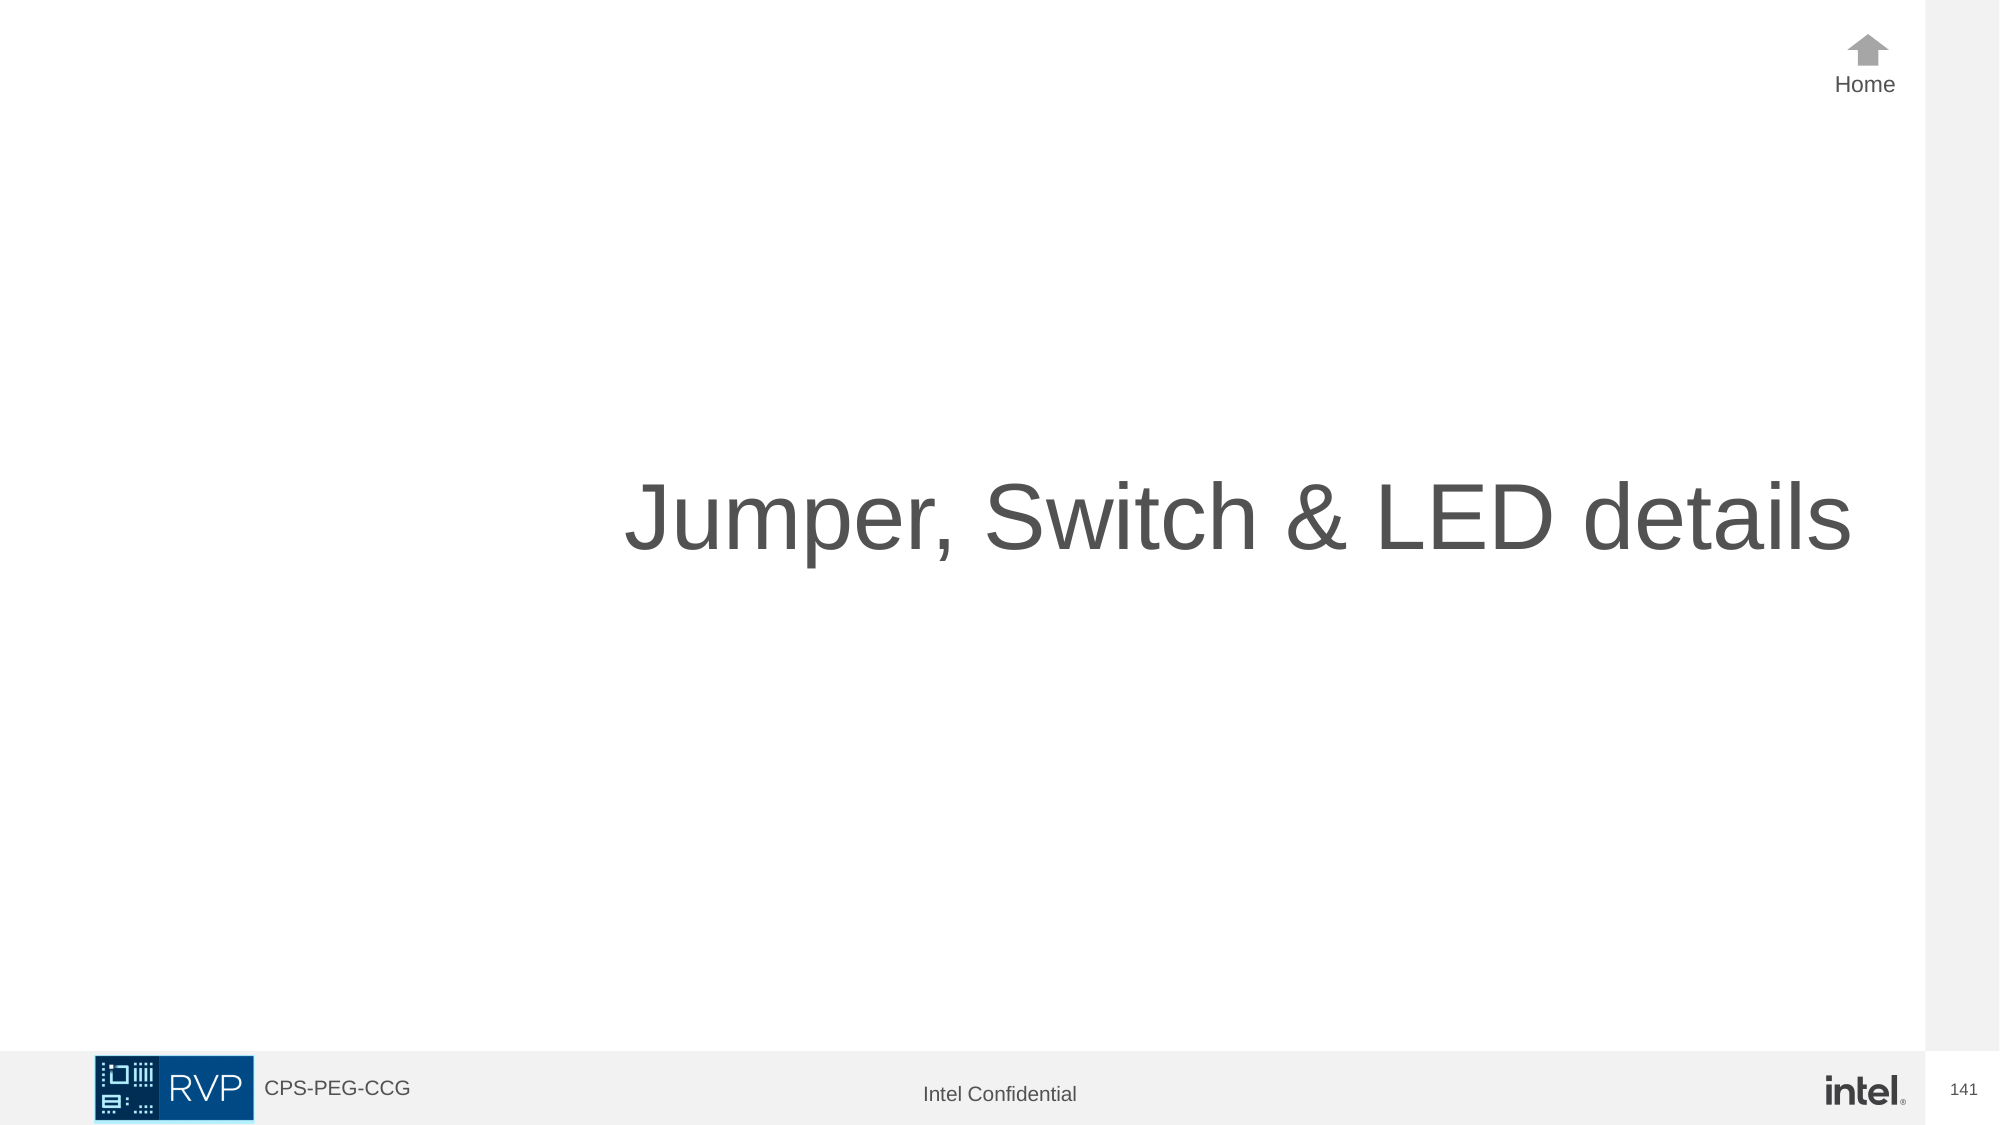

Home
# Jumper, Switch & LED details